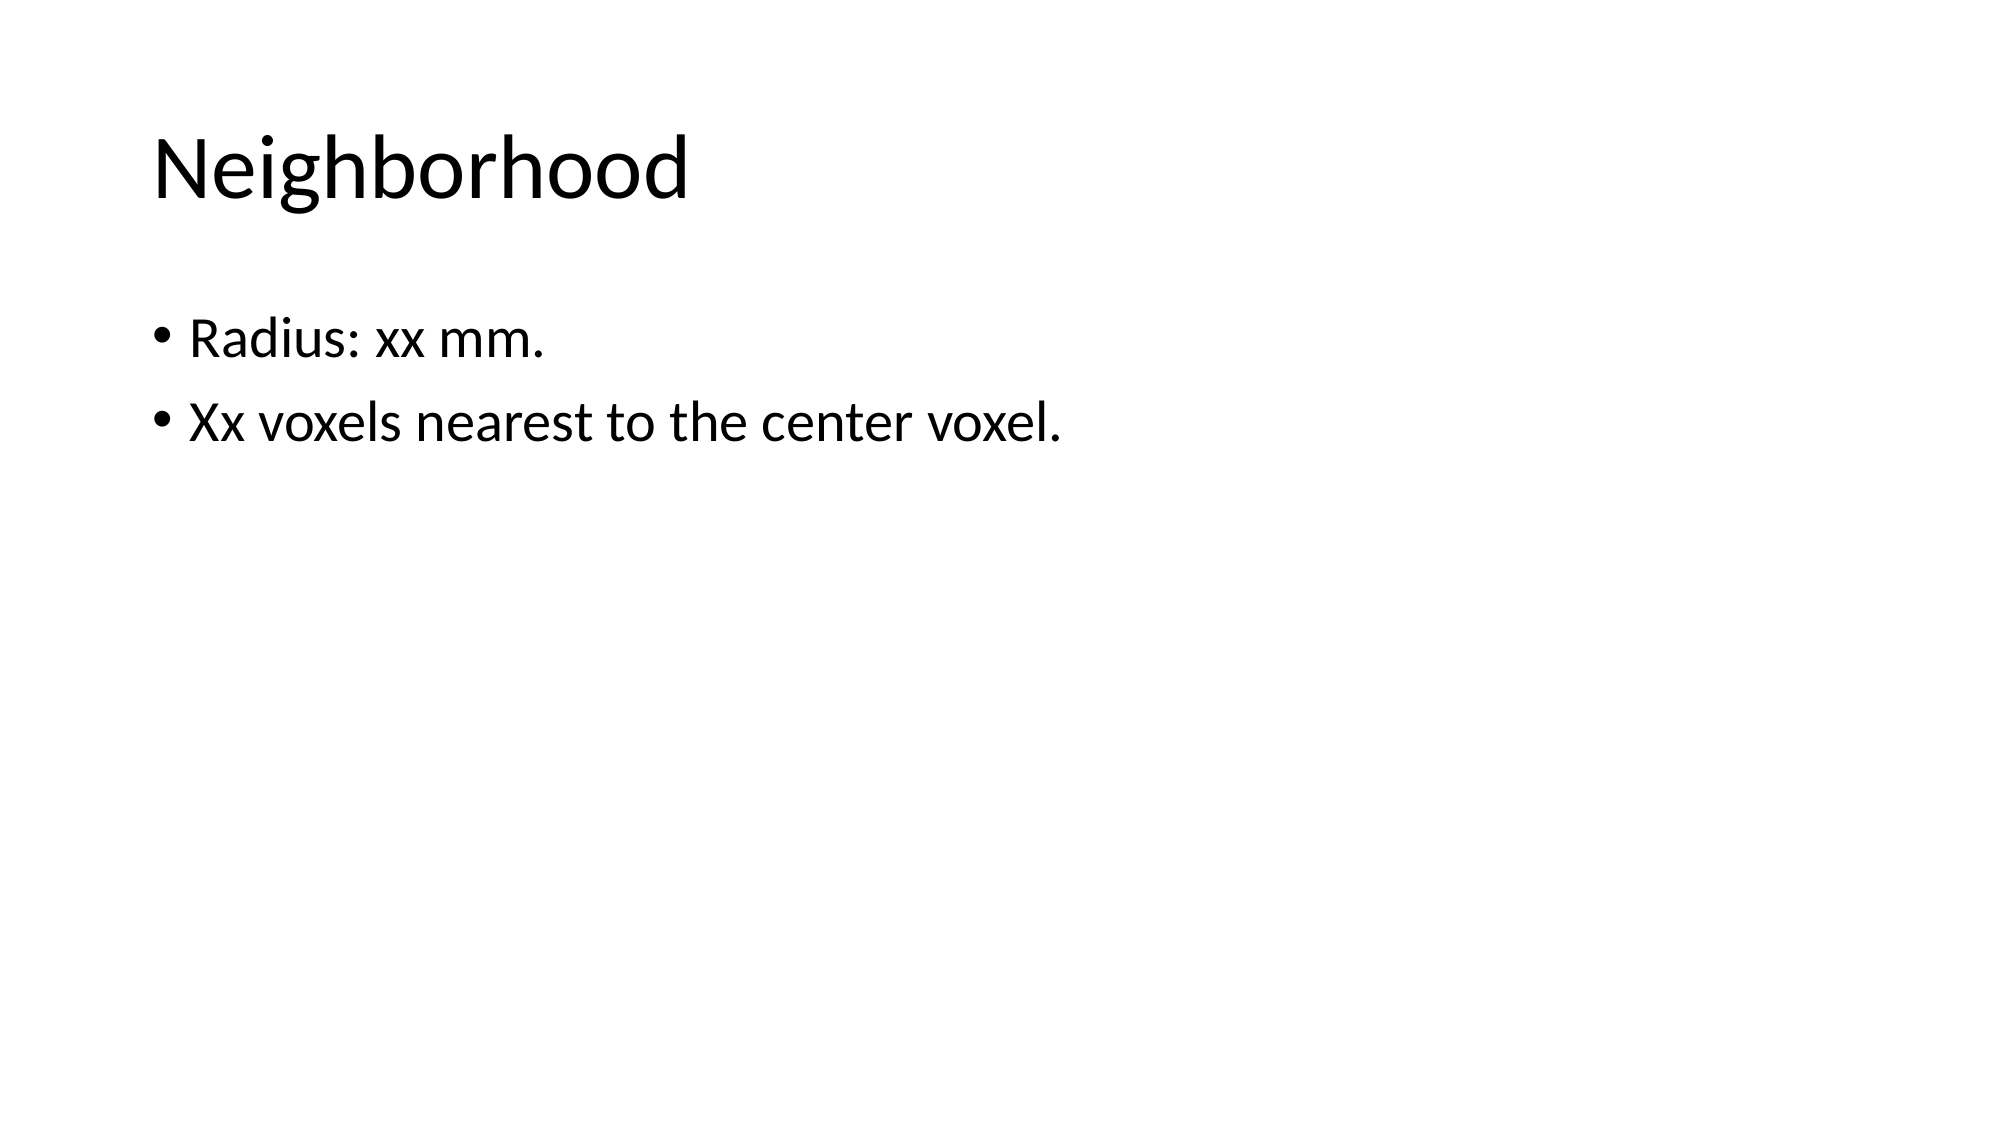

# Neighborhood
Radius: xx mm.
Xx voxels nearest to the center voxel.